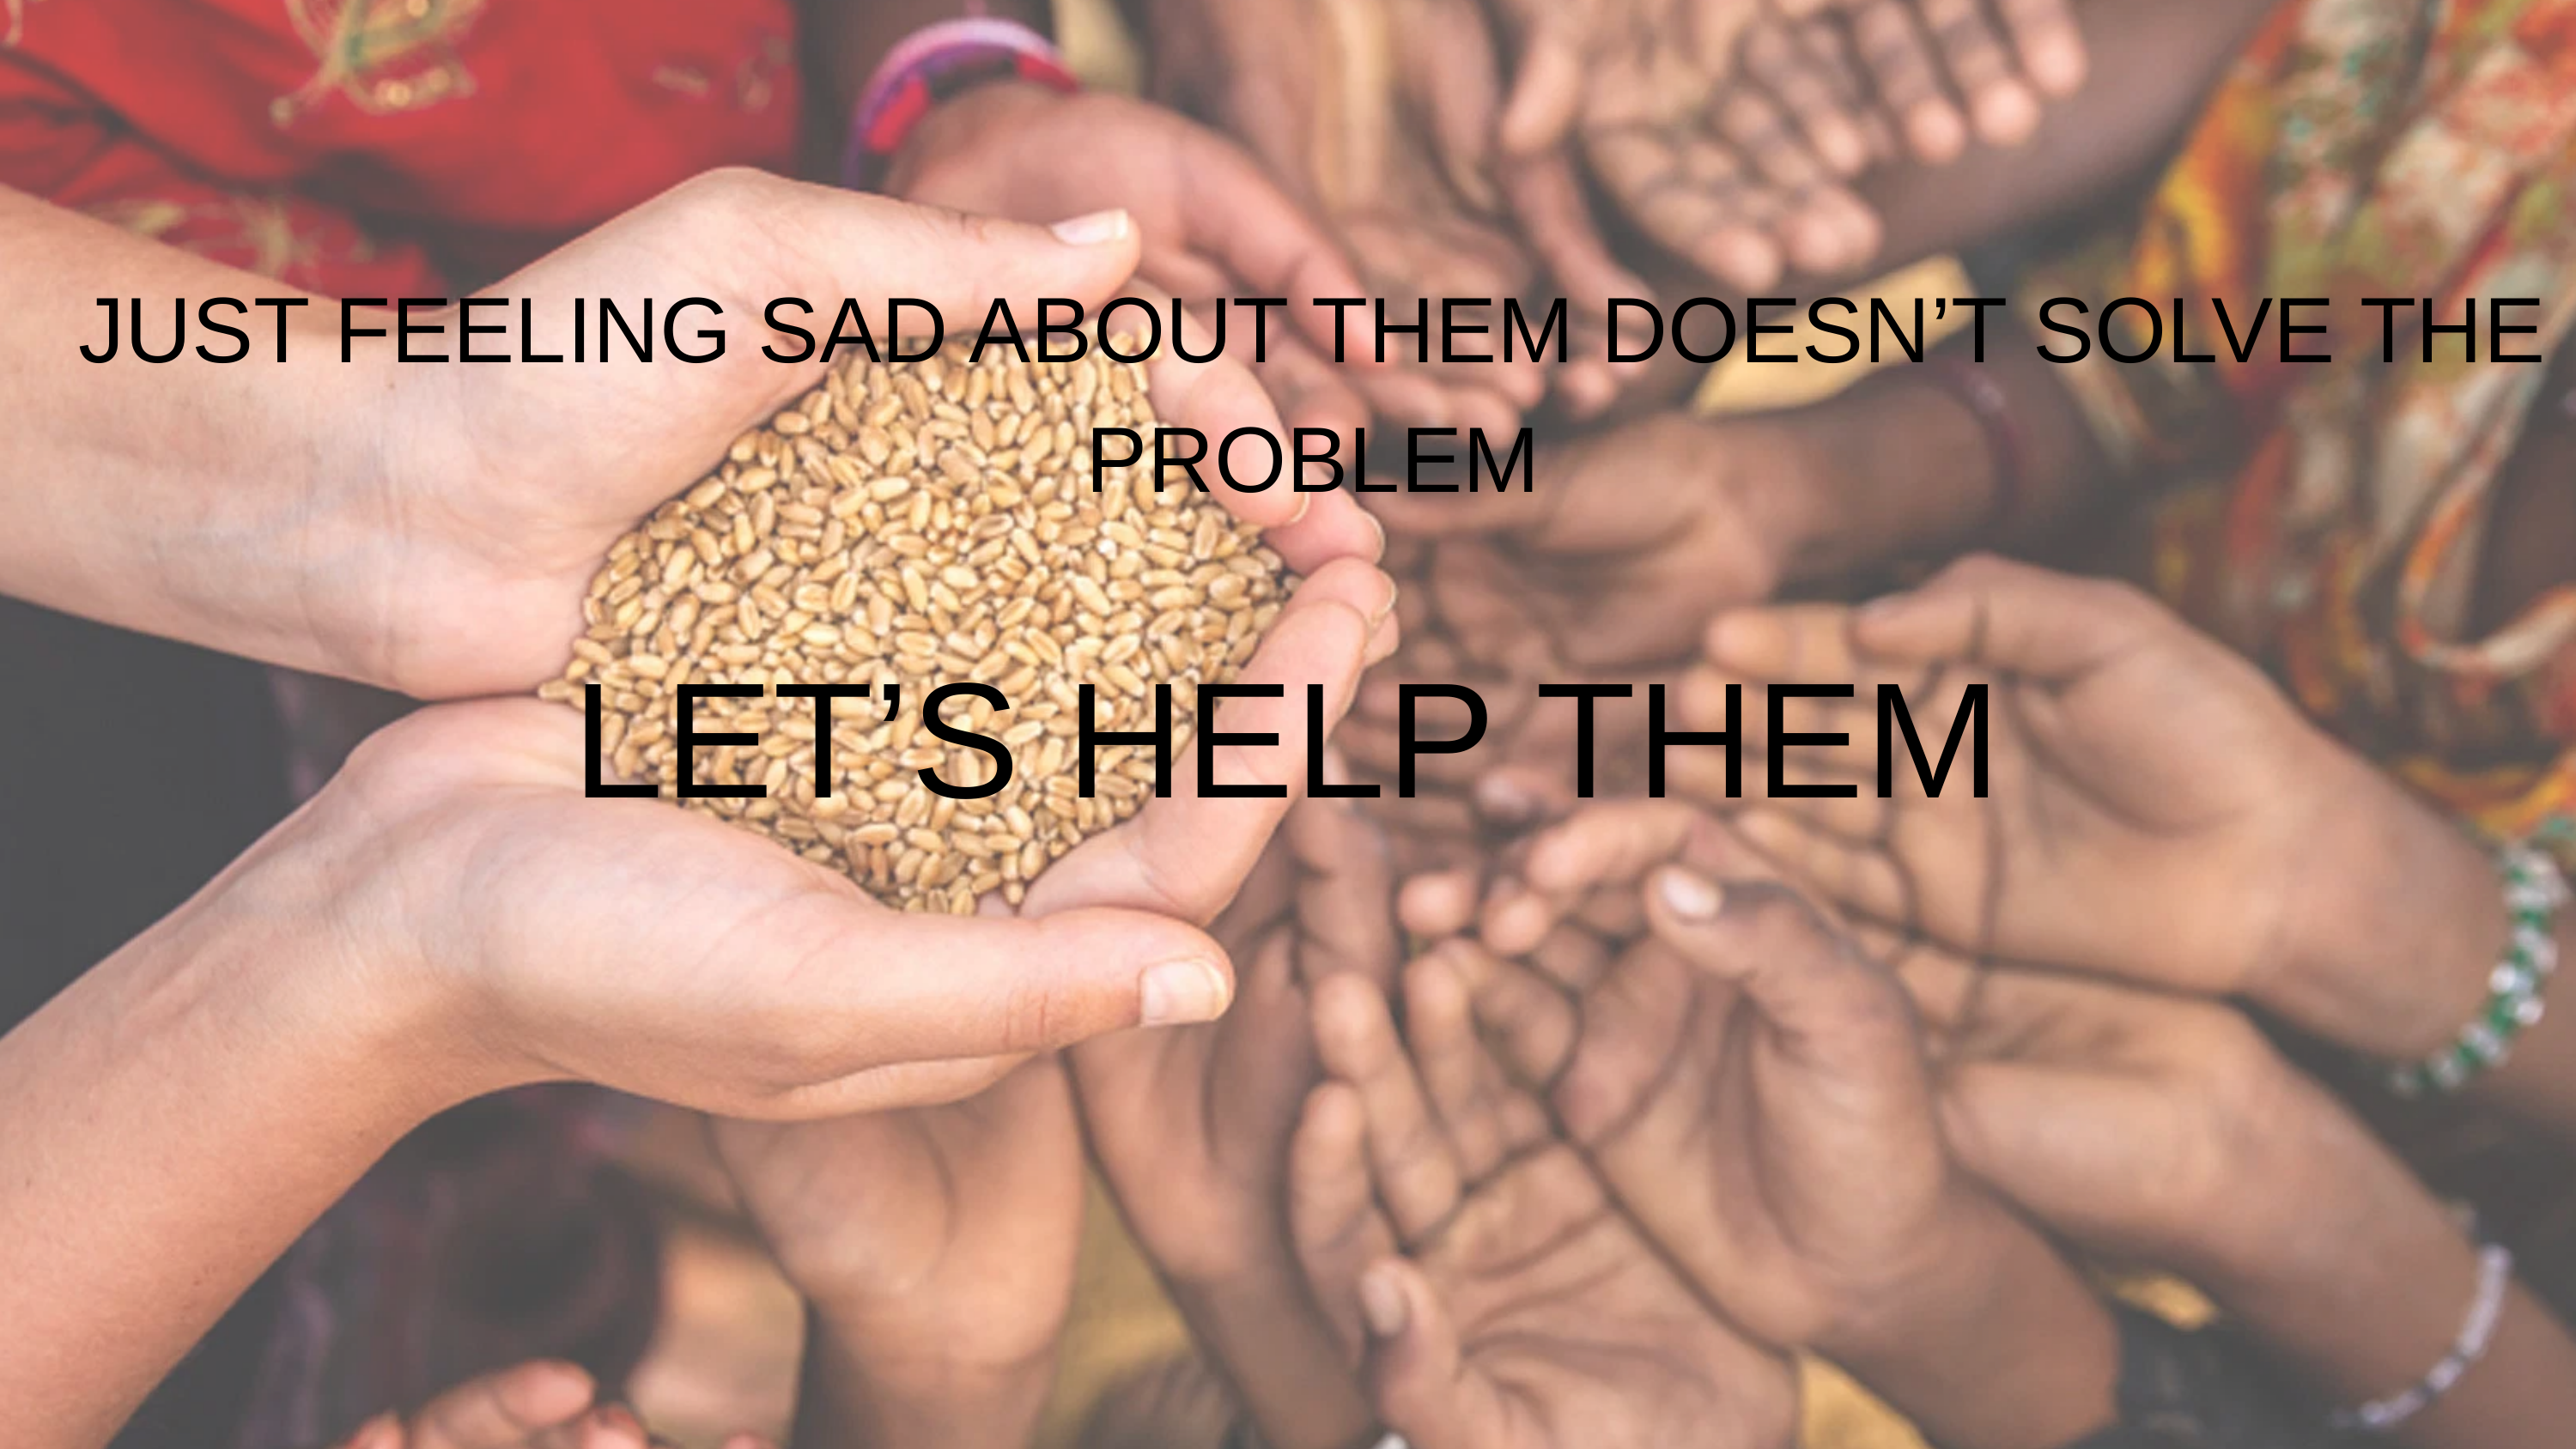

JUST FEELING SAD ABOUT THEM DOESN’T SOLVE THE PROBLEM
LET’S HELP THEM